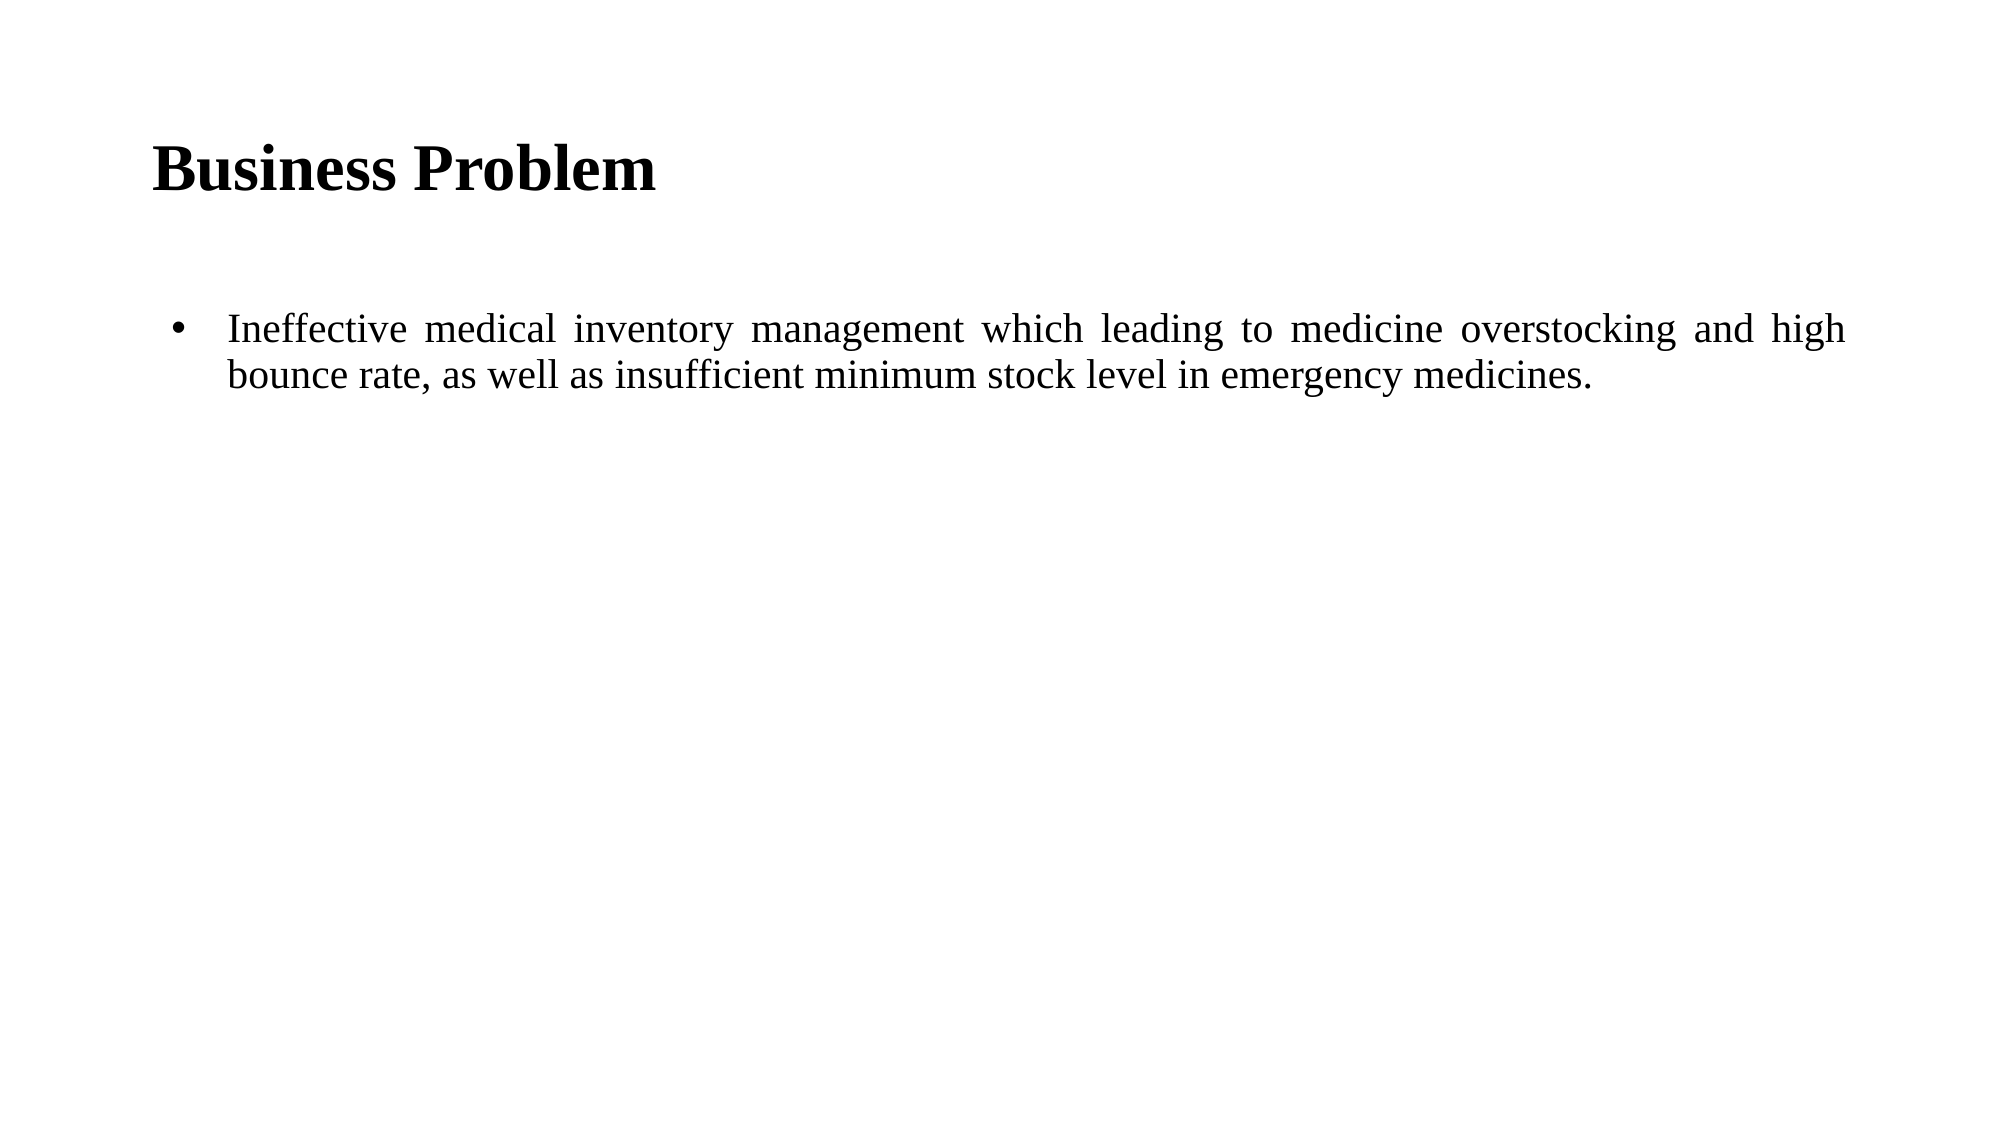

# Business Problem
Ineffective medical inventory management which leading to medicine overstocking and high bounce rate, as well as insufficient minimum stock level in emergency medicines.